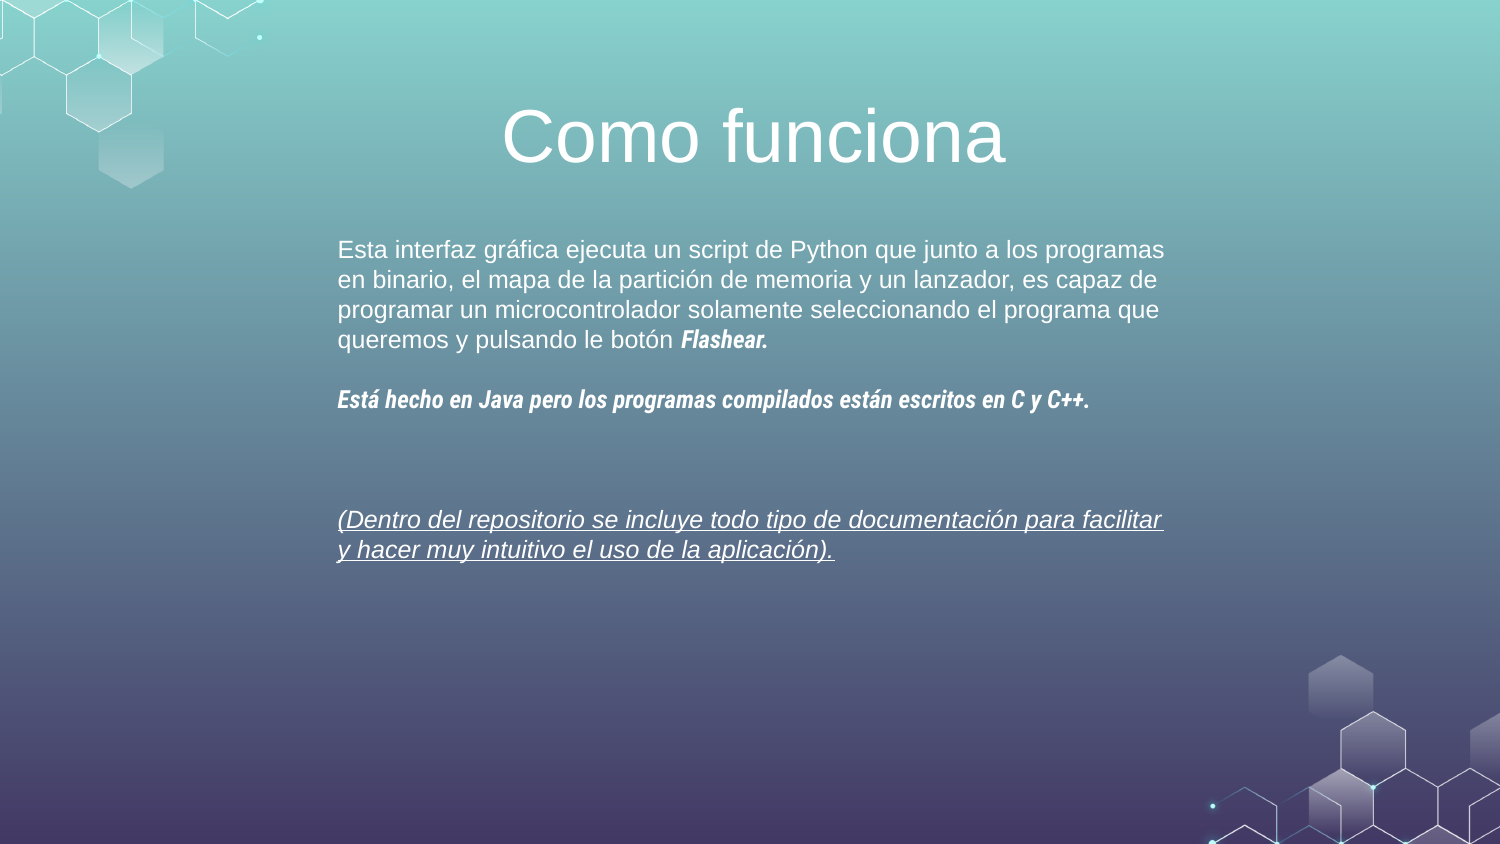

# Como funciona

Esta interfaz gráfica ejecuta un script de Python que junto a los programas en binario, el mapa de la partición de memoria y un lanzador, es capaz de programar un microcontrolador solamente seleccionando el programa que queremos y pulsando le botón Flashear.

Está hecho en Java pero los programas compilados están escritos en C y C++.

(Dentro del repositorio se incluye todo tipo de documentación para facilitar y hacer muy intuitivo el uso de la aplicación).